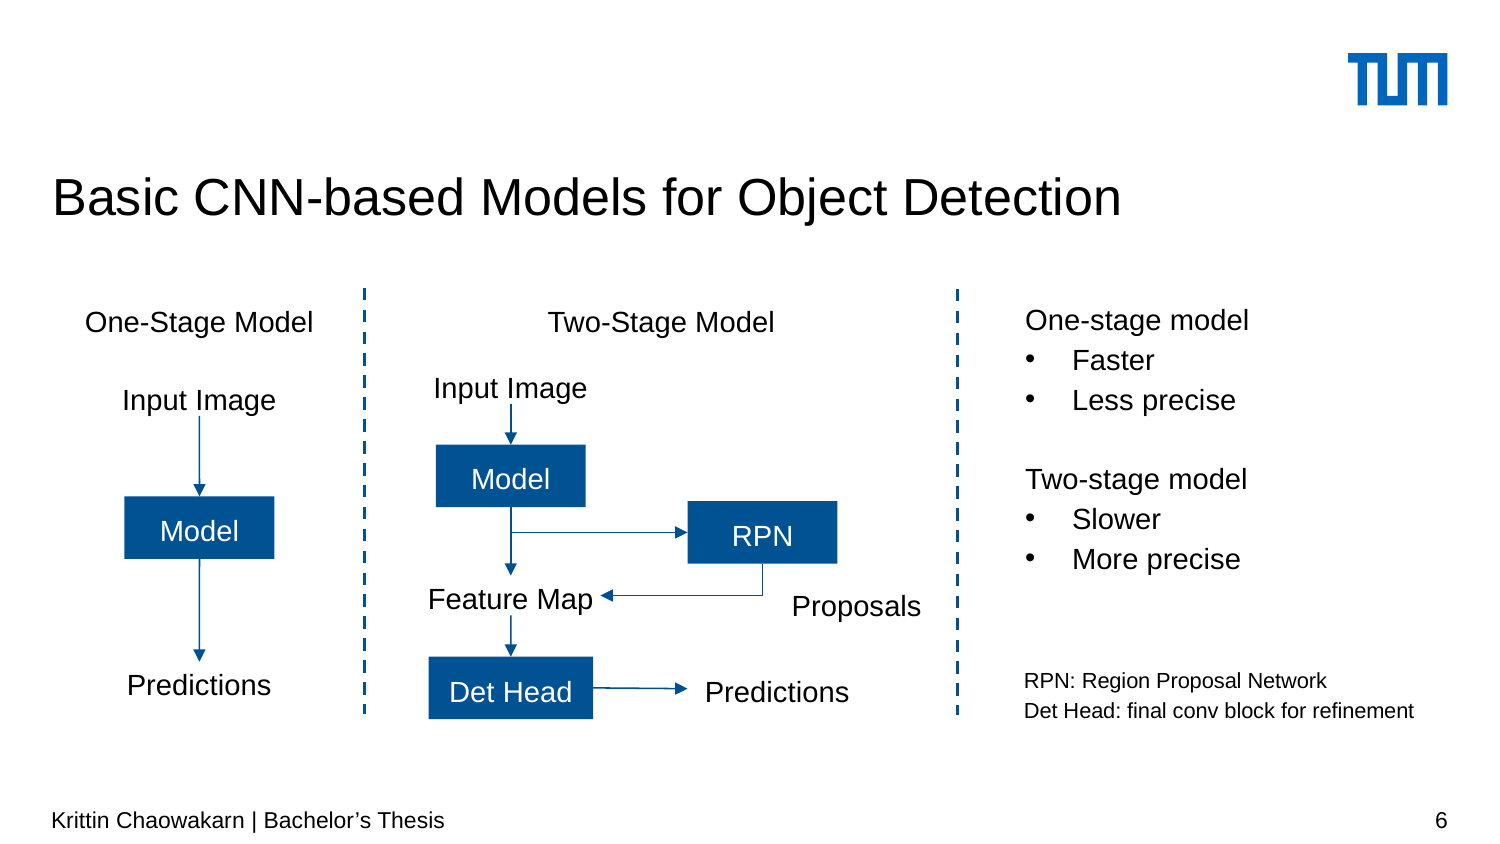

# Basic CNN-based Models for Object Detection
One-Stage Model
Two-Stage Model
One-stage model
Faster
Less precise

Two-stage model
Slower
More precise
Input Image
Model
RPN
Feature Map
Proposals
Det Head
Predictions
Input Image
Model
Predictions
RPN: Region Proposal Network
Det Head: final conv block for refinement
Krittin Chaowakarn | Bachelor’s Thesis
6